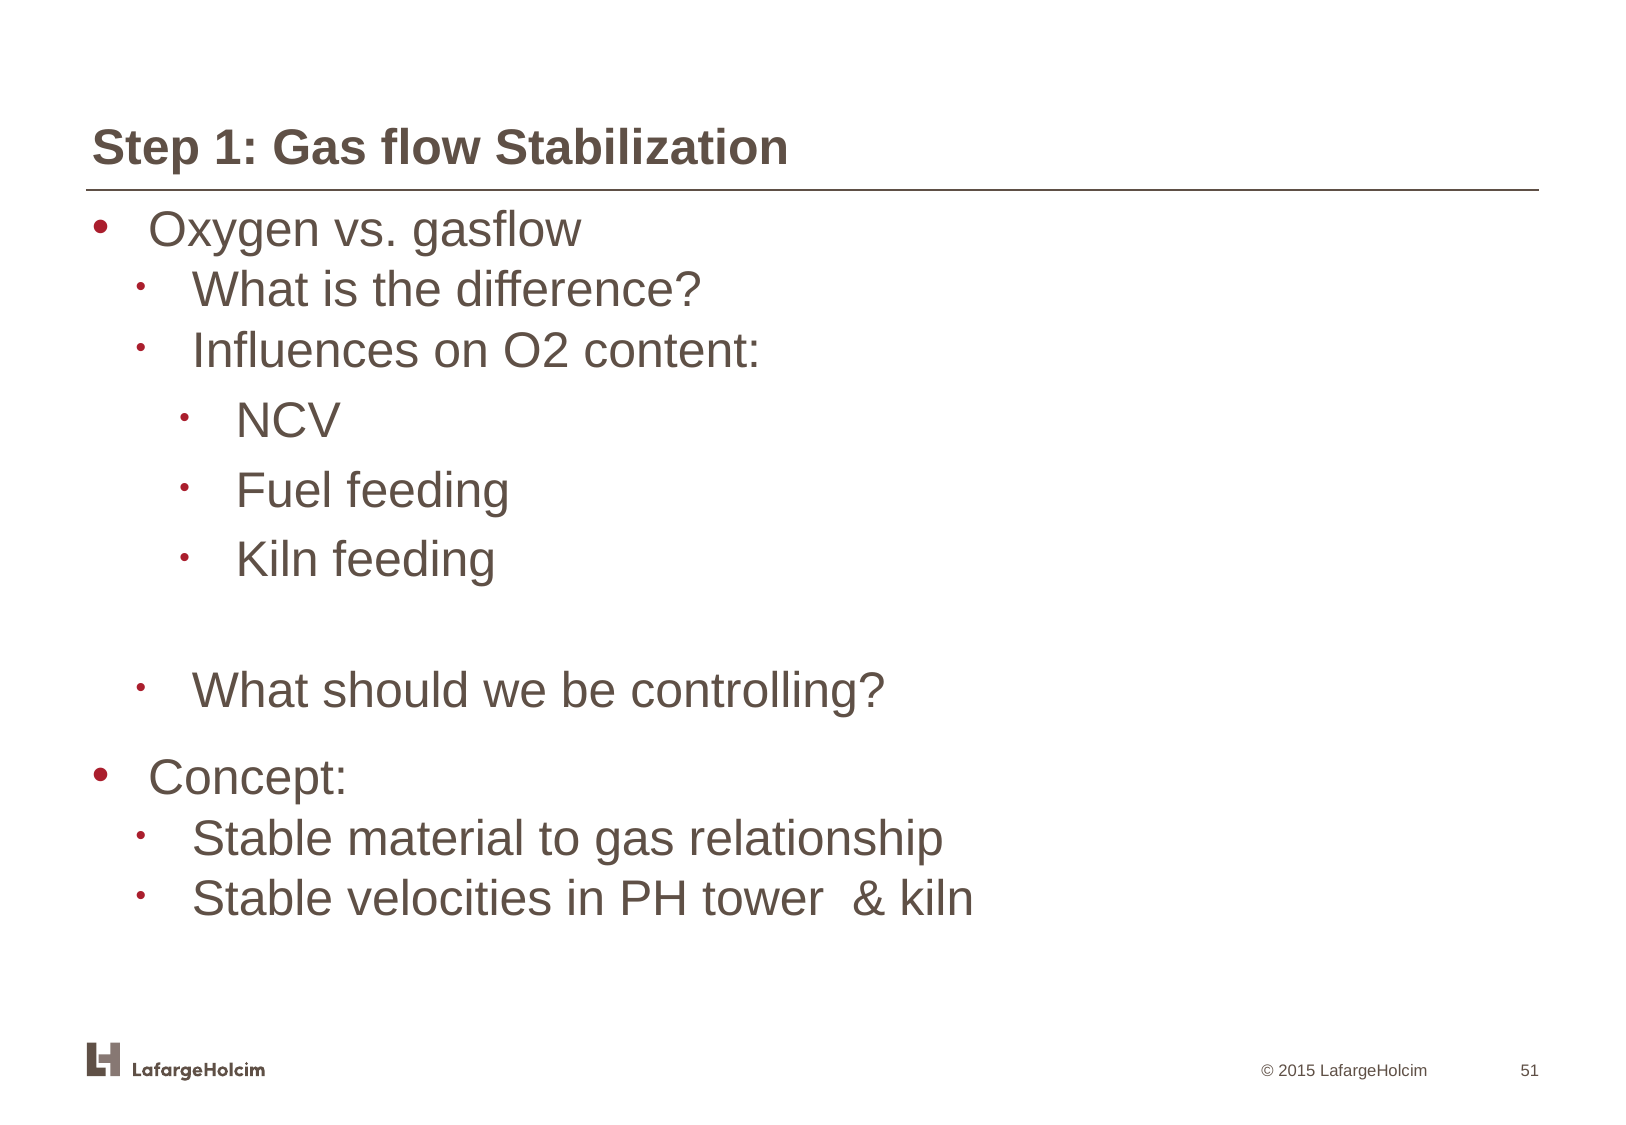

Step 1: Gas flow Stabilization
Oxygen vs. gasflow
What is the difference?
Influences on O2 content:
NCV
Fuel feeding
Kiln feeding

What should we be controlling?

Concept:
Stable material to gas relationship
Stable velocities in PH tower  & kiln

51